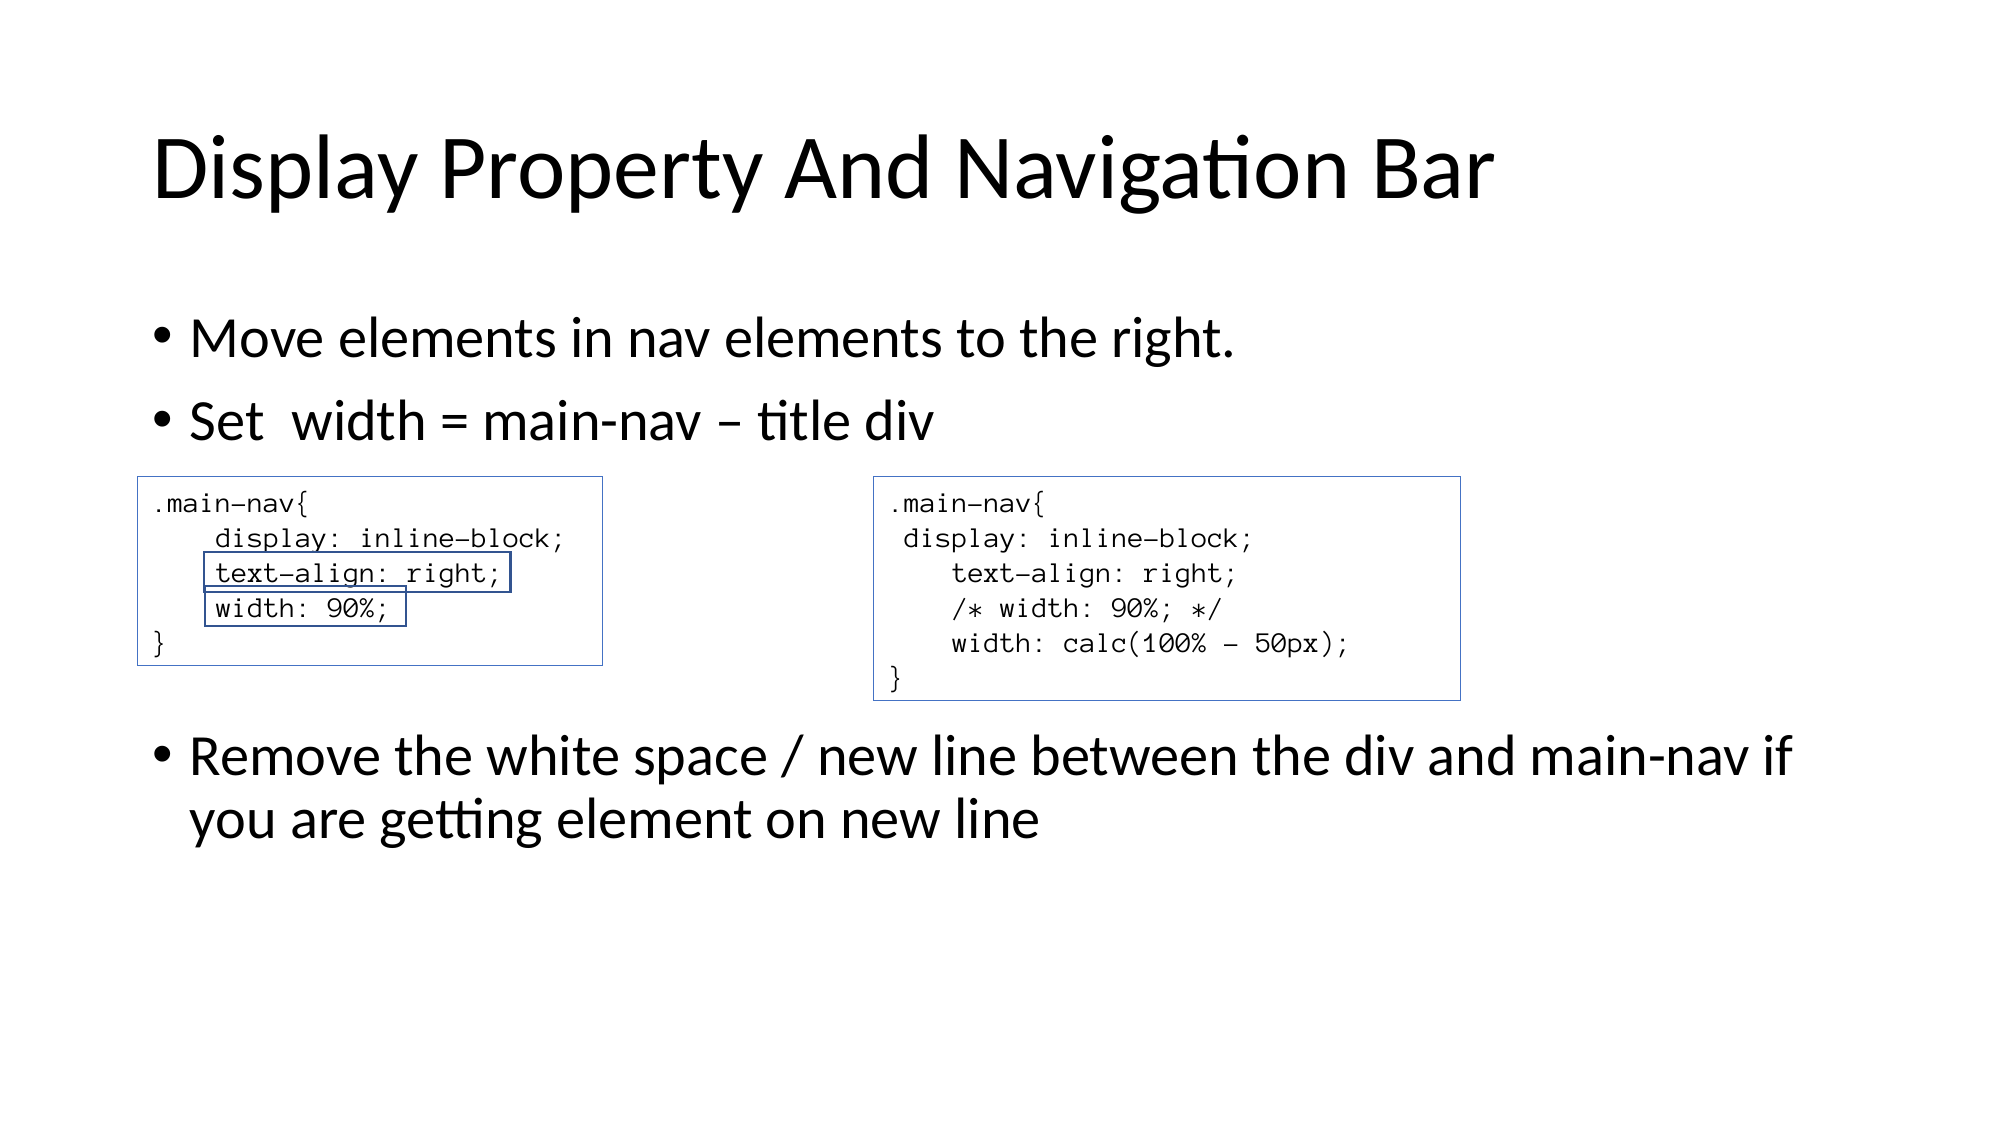

# Display Property And Navigation Bar
Move elements in nav elements to the right.
Set  width = main-nav – title div

Remove the white space / new line between the div and main-nav if you are getting element on new line

.main-nav{
    display: inline-block;
    text-align: right;
    width: 90%;
}
.main-nav{
 display: inline-block;
    text-align: right;
    /* width: 90%; */
    width: calc(100% - 50px);
}